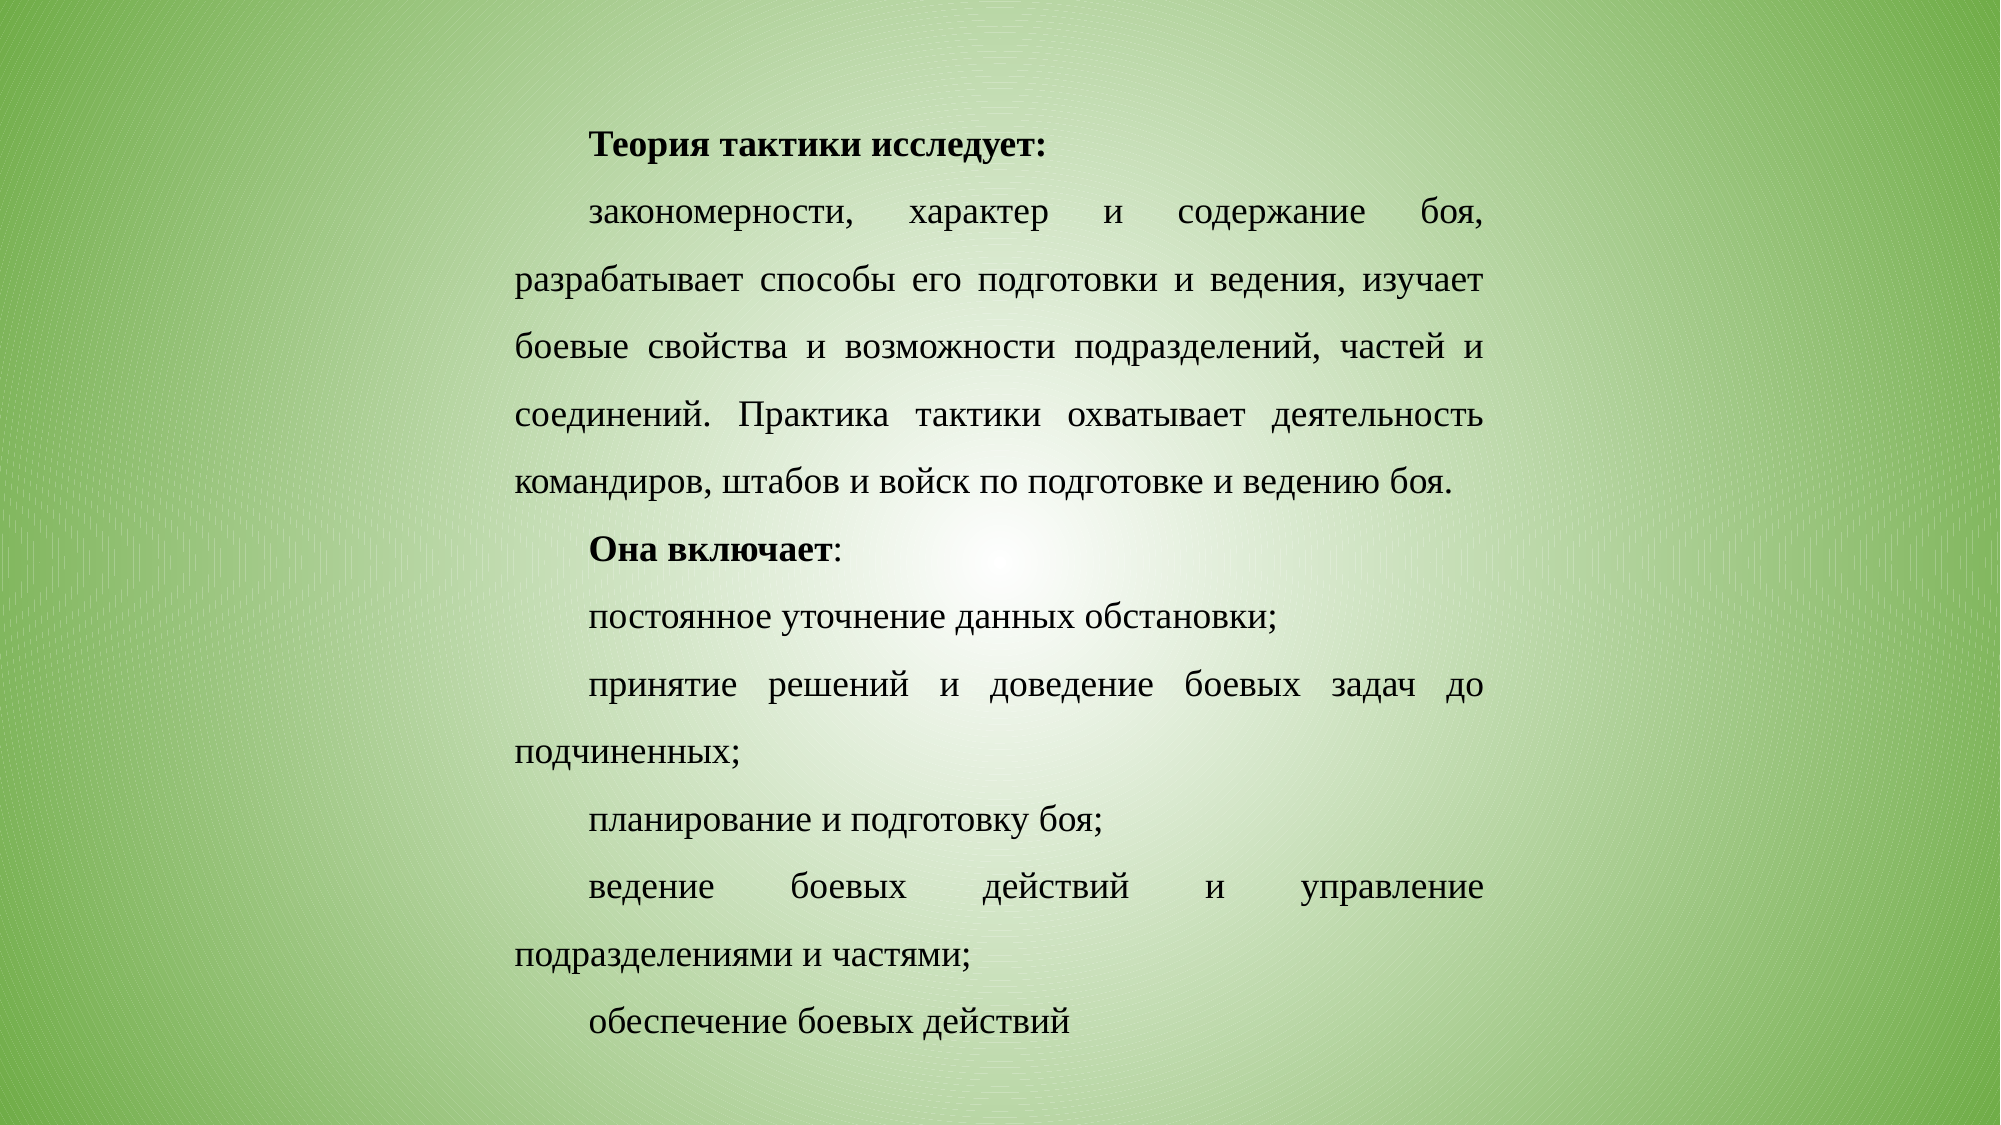

Теория тактики исследует:
закономерности, характер и содержание боя, разрабатывает способы его подготовки и ведения, изучает боевые свойства и возможности подразделений, частей и соединений. Практика тактики охватывает деятельность командиров, штабов и войск по подготовке и ведению боя.
Она включает:
постоянное уточнение данных обстановки;
принятие решений и доведение боевых задач до подчиненных;
планирование и подготовку боя;
ведение боевых действий и управление подразделениями и частями;
обеспечение боевых действий